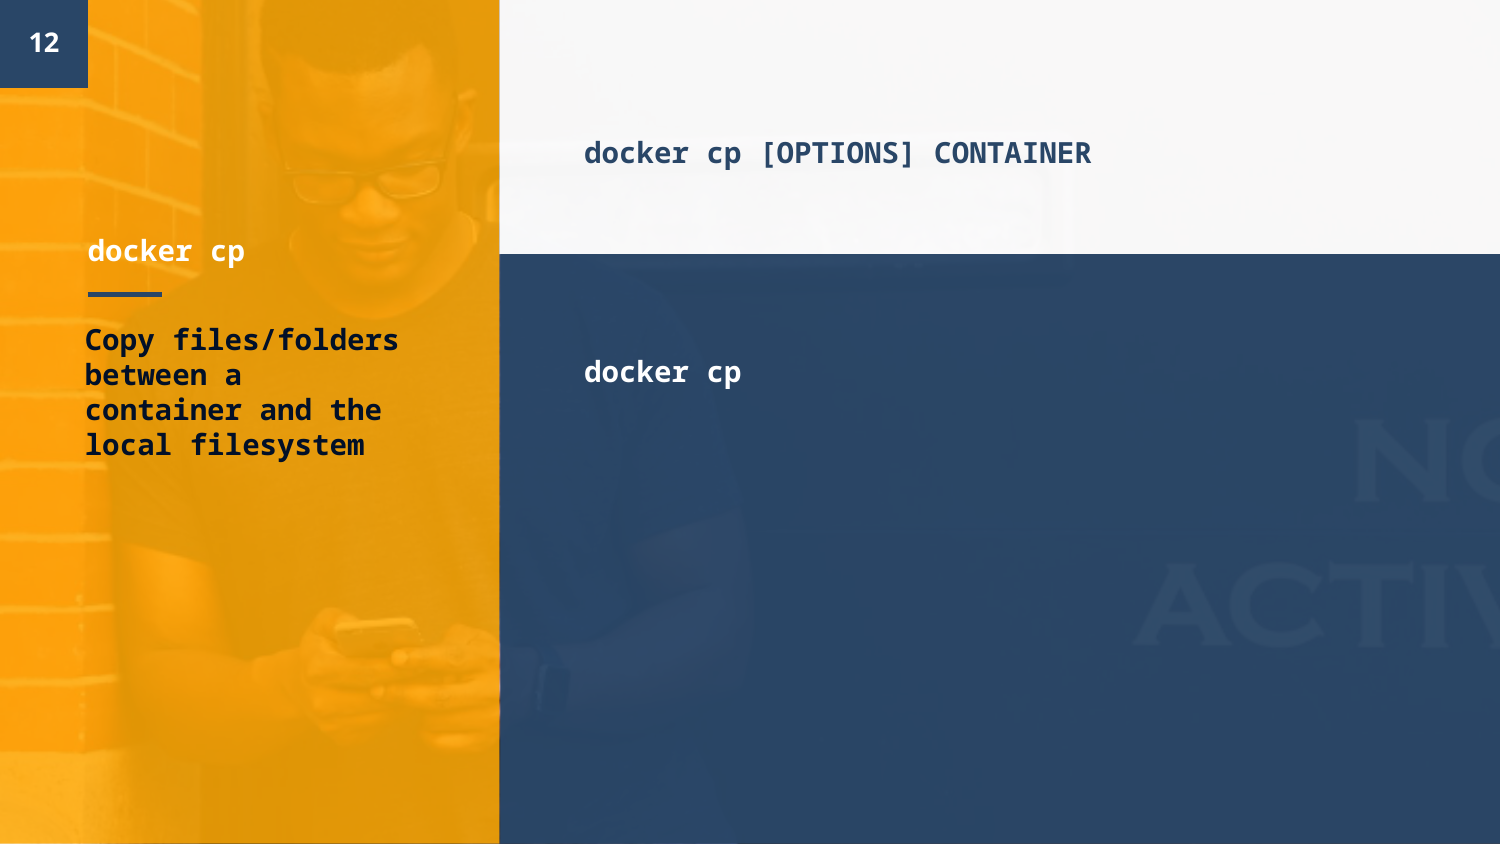

12
docker cp [OPTIONS] CONTAINER
# docker cp
docker cp
Copy files/folders between a container and the local filesystem